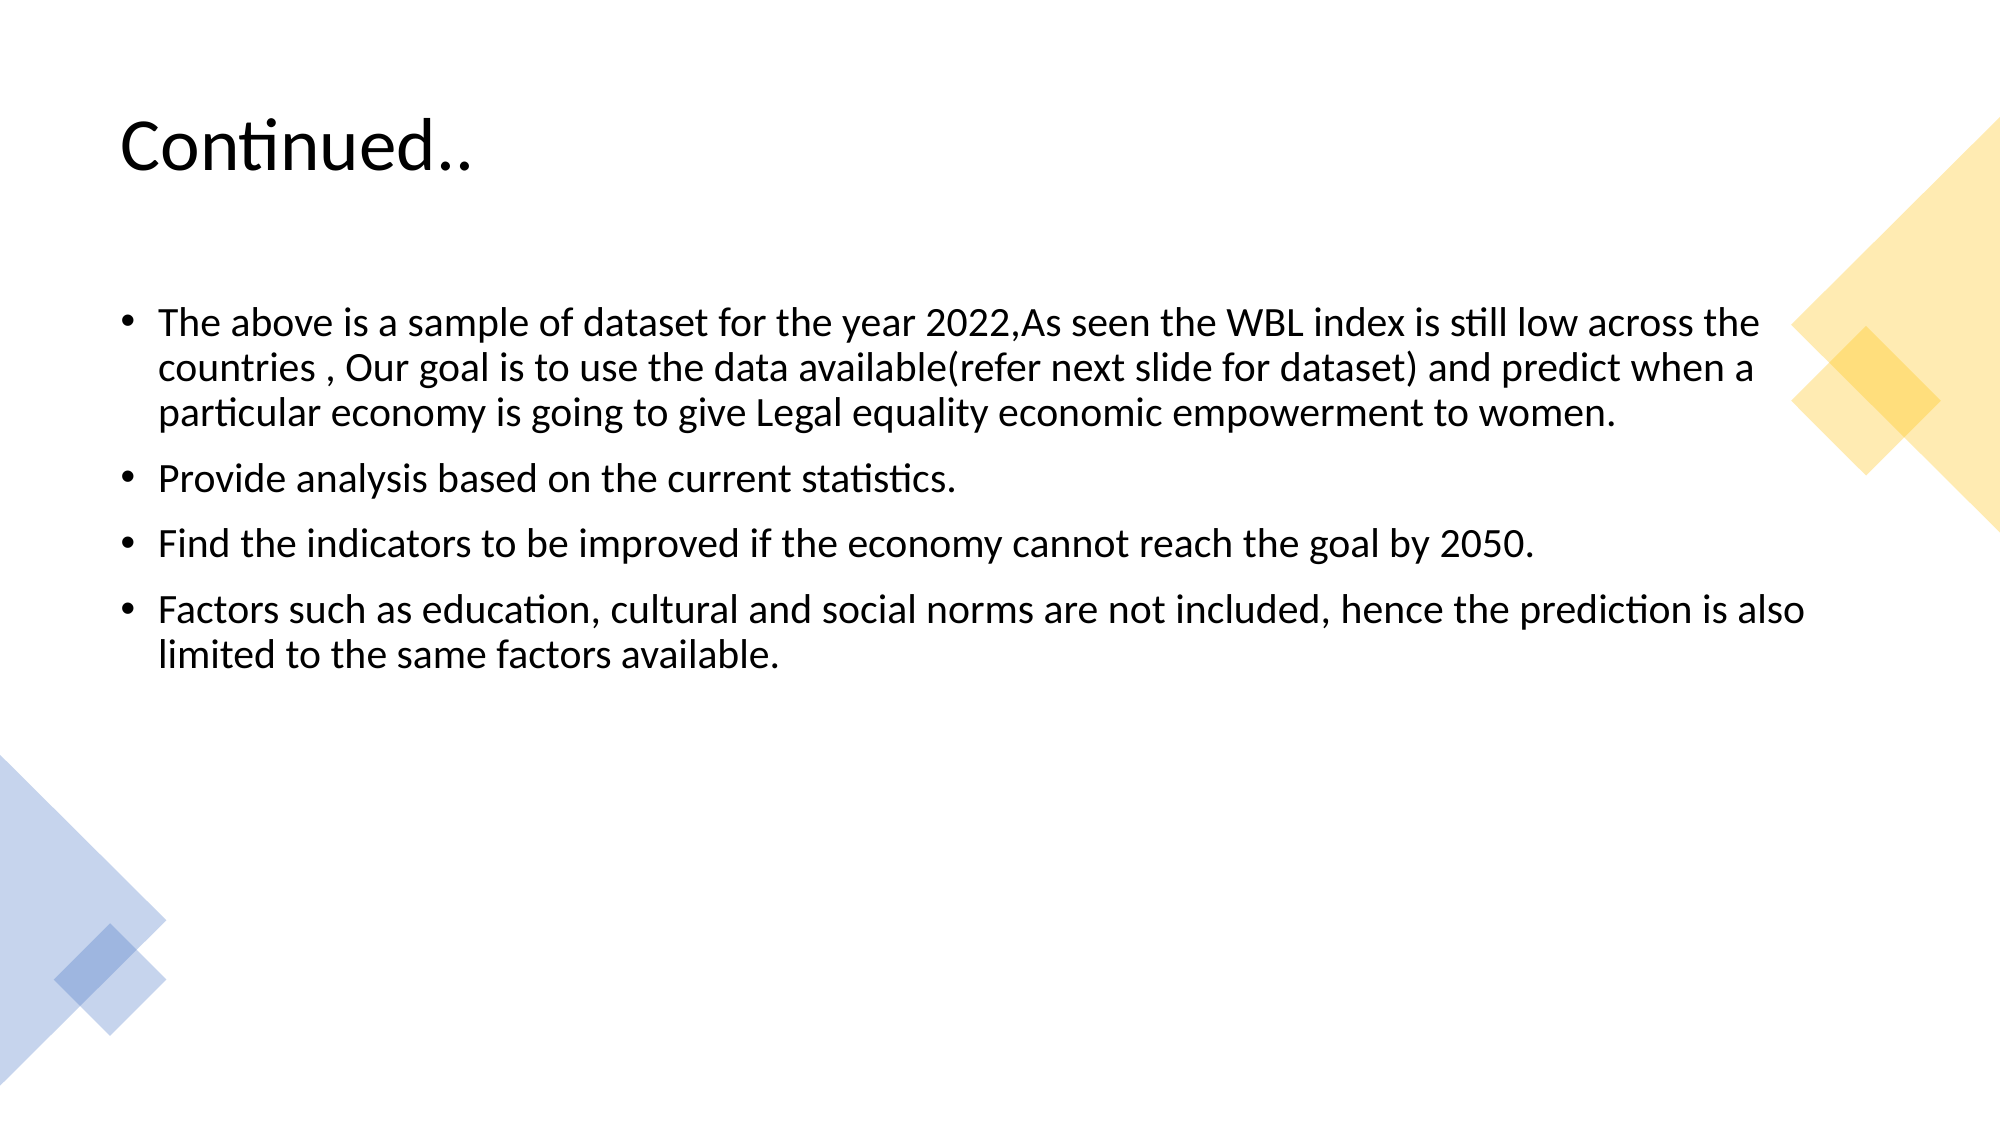

# Continued..

The above is a sample of dataset for the year 2022,As seen the WBL index is still low across the countries , Our goal is to use the data available(refer next slide for dataset) and predict when a particular economy is going to give Legal equality economic empowerment to women.
Provide analysis based on the current statistics.
Find the indicators to be improved if the economy cannot reach the goal by 2050.
Factors such as education, cultural and social norms are not included, hence the prediction is also limited to the same factors available.